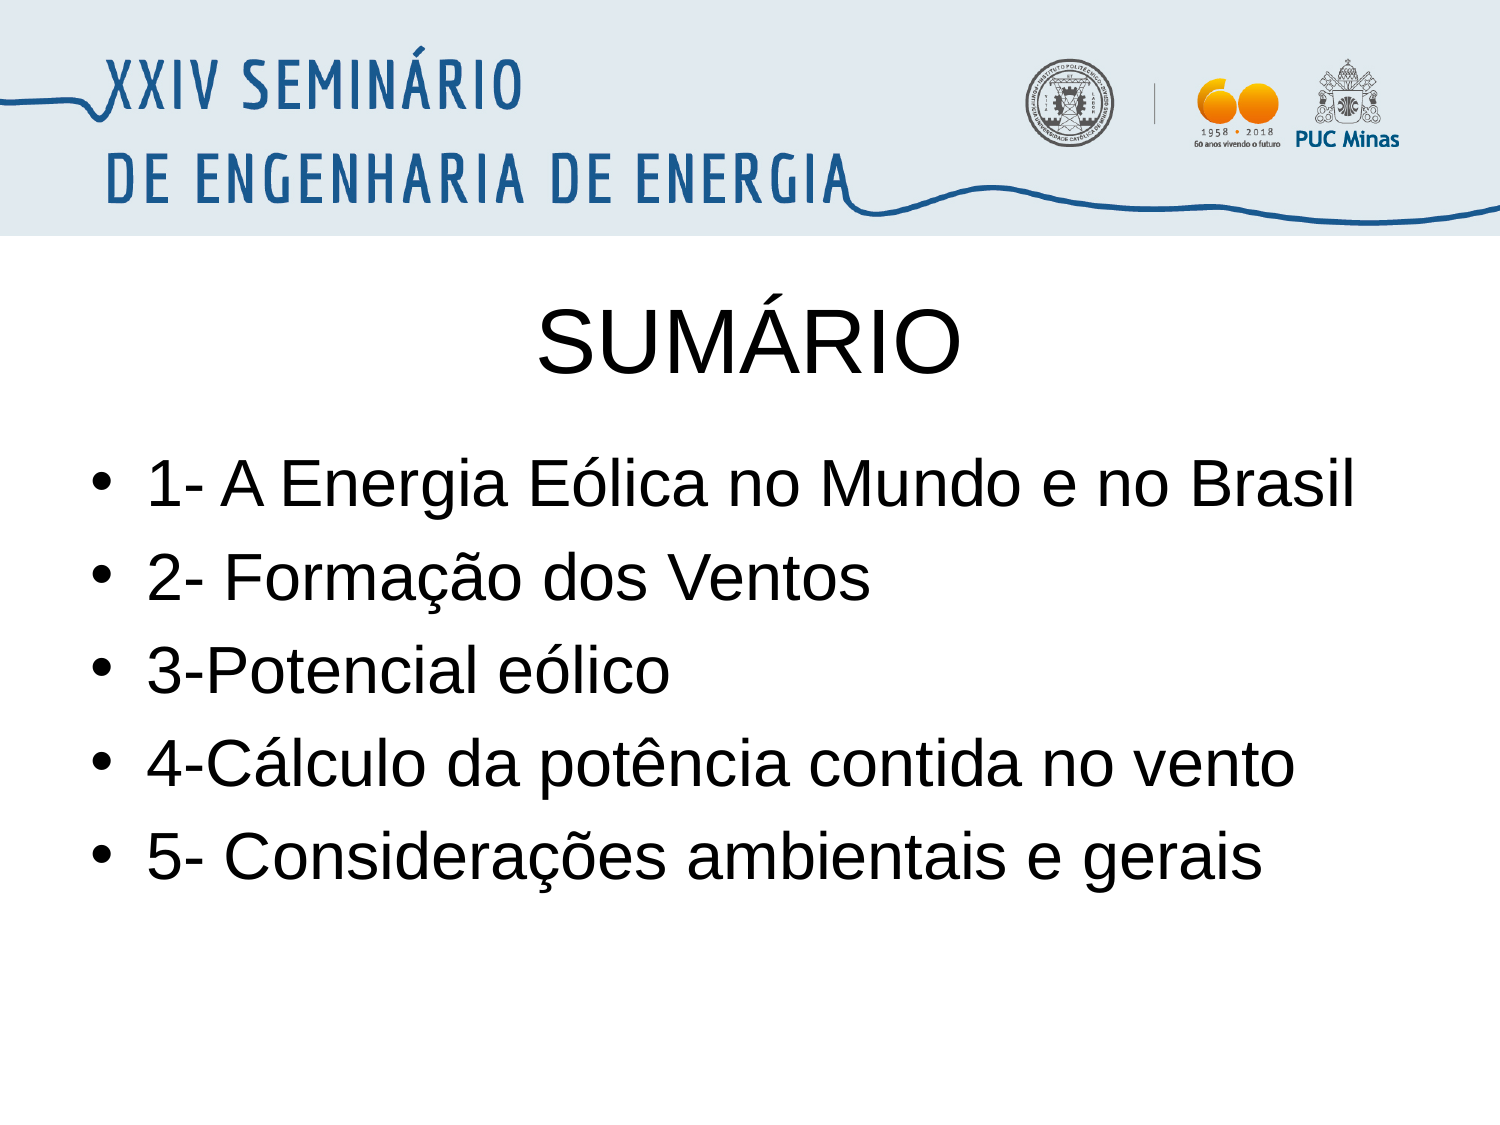

# SUMÁRIO
1- A Energia Eólica no Mundo e no Brasil
2- Formação dos Ventos
3-Potencial eólico
4-Cálculo da potência contida no vento
5- Considerações ambientais e gerais